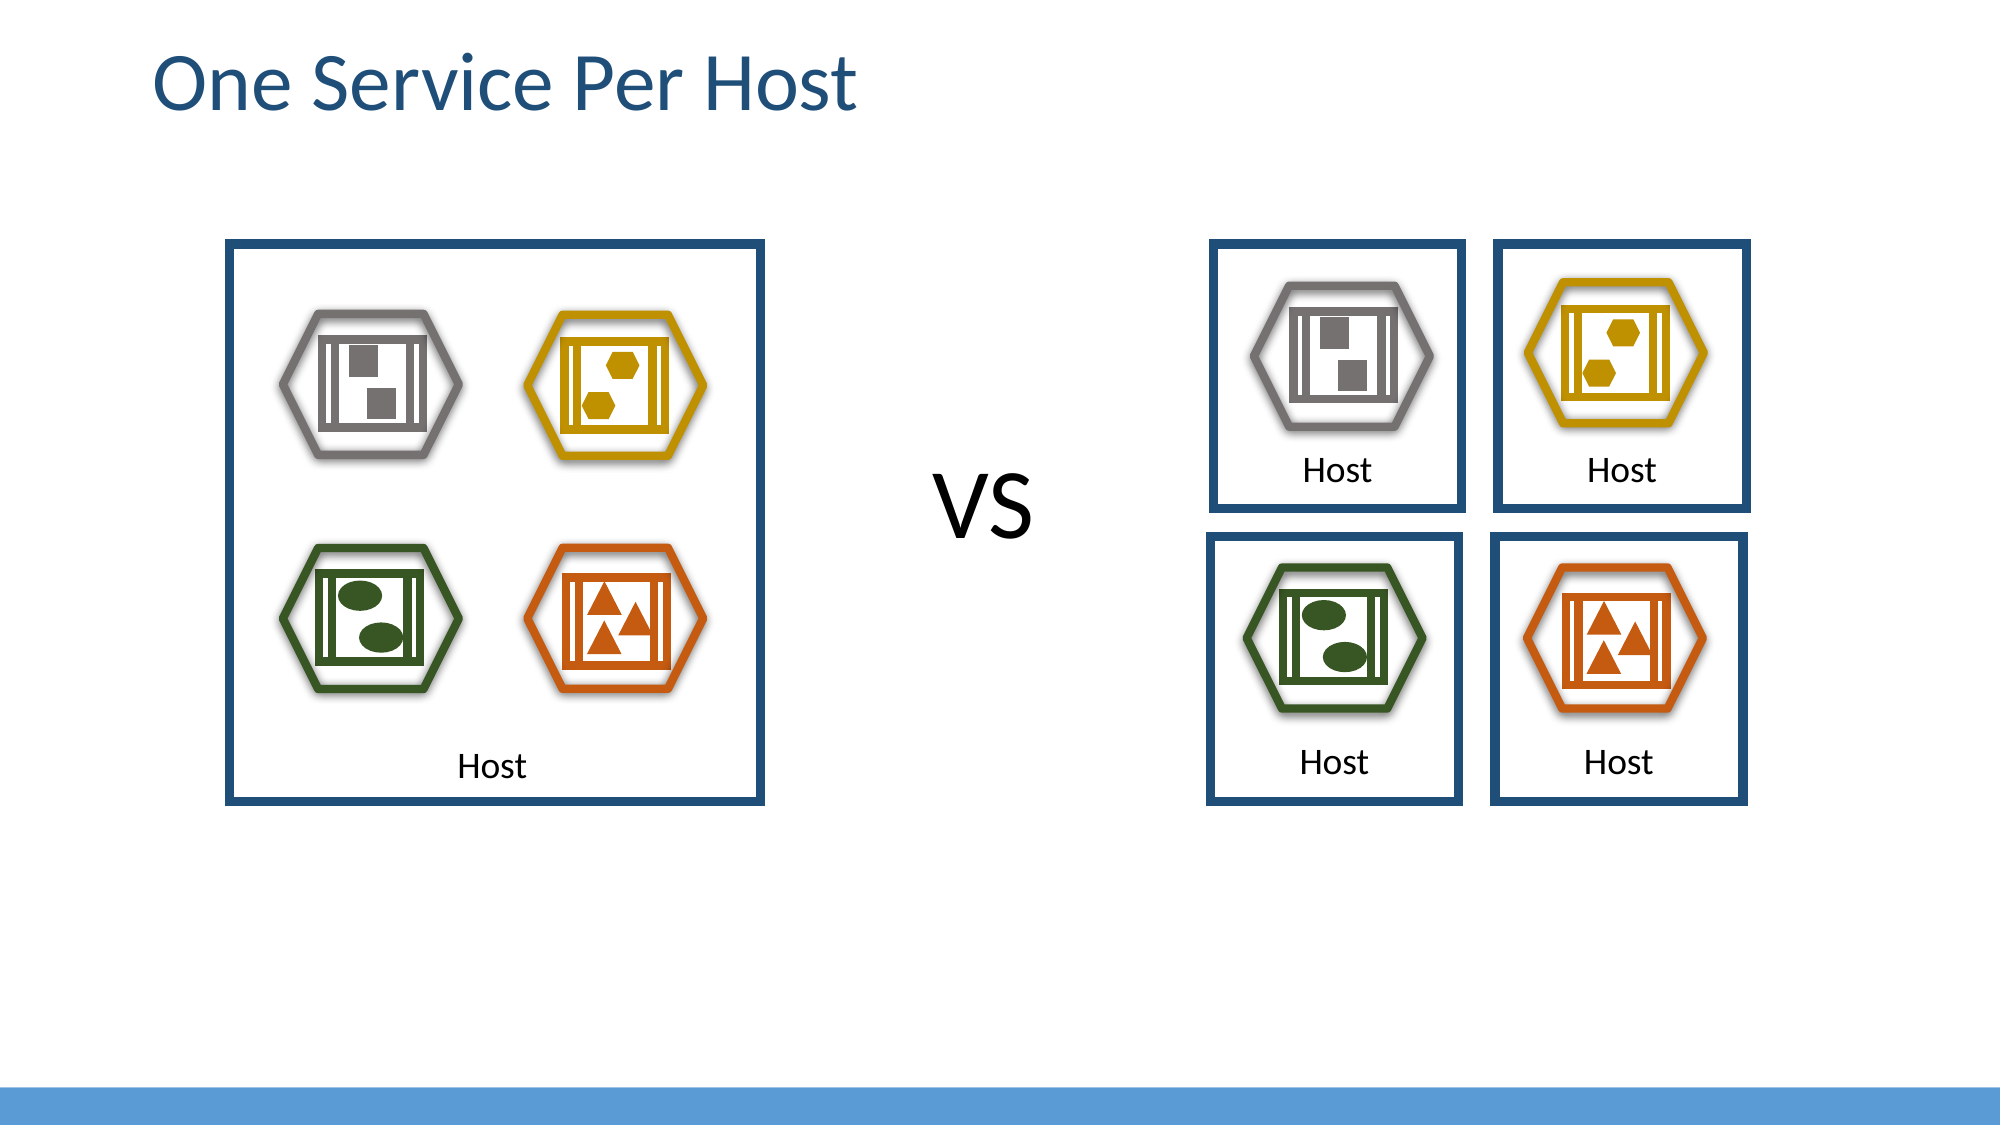

# One Service Per Host

Host

Host

Host

Host
Host
VS